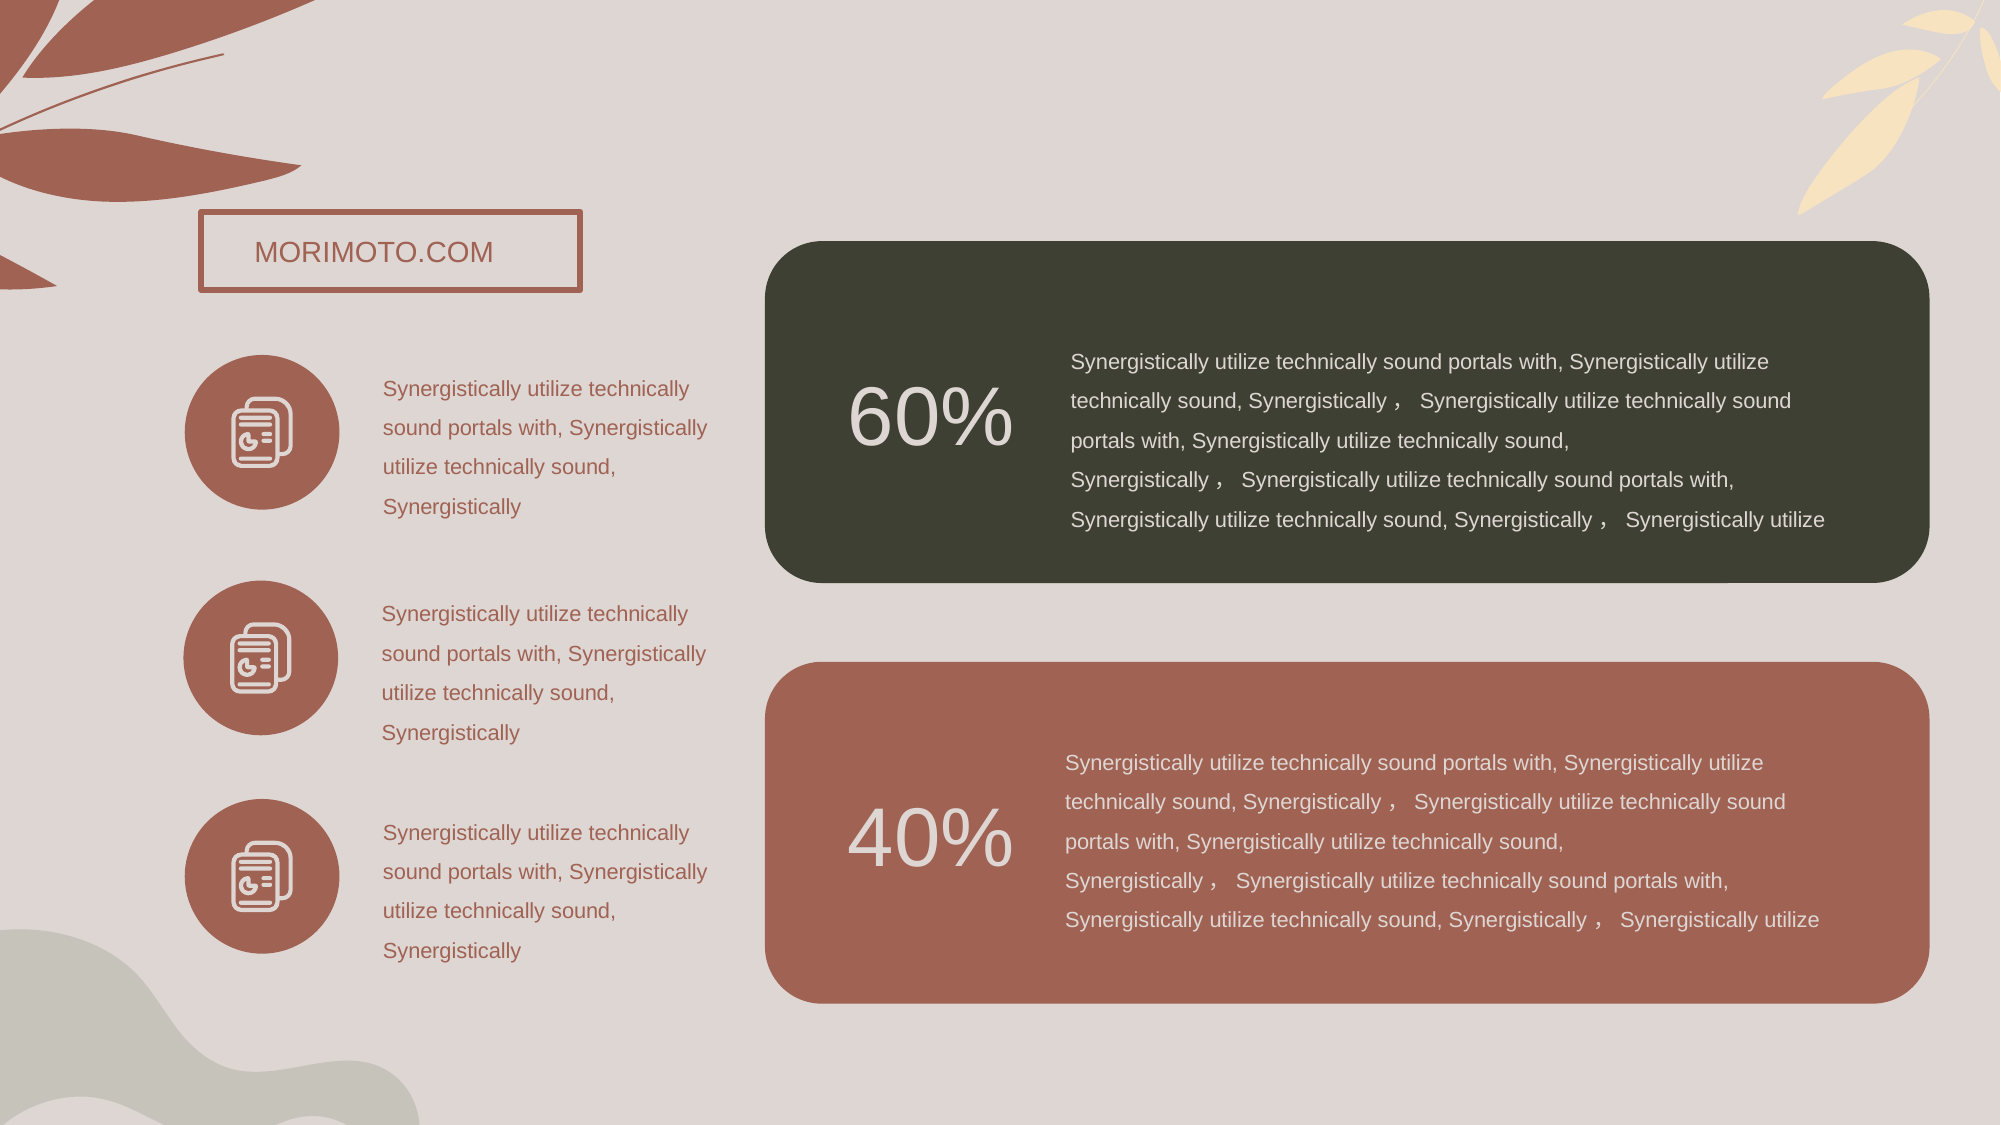

MORIMOTO.COM

Synergistically utilize technically sound portals with, Synergistically utilize technically sound, Synergistically，Synergistically utilize technically sound portals with, Synergistically utilize technically sound, Synergistically，Synergistically utilize technically sound portals with, Synergistically utilize technically sound, Synergistically，Synergistically utilize

60%
Synergistically utilize technically sound portals with, Synergistically utilize technically sound, Synergistically

Synergistically utilize technically sound portals with, Synergistically utilize technically sound, Synergistically

Synergistically utilize technically sound portals with, Synergistically utilize technically sound, Synergistically，Synergistically utilize technically sound portals with, Synergistically utilize technically sound, Synergistically，Synergistically utilize technically sound portals with, Synergistically utilize technically sound, Synergistically，Synergistically utilize
40%

Synergistically utilize technically sound portals with, Synergistically utilize technically sound, Synergistically